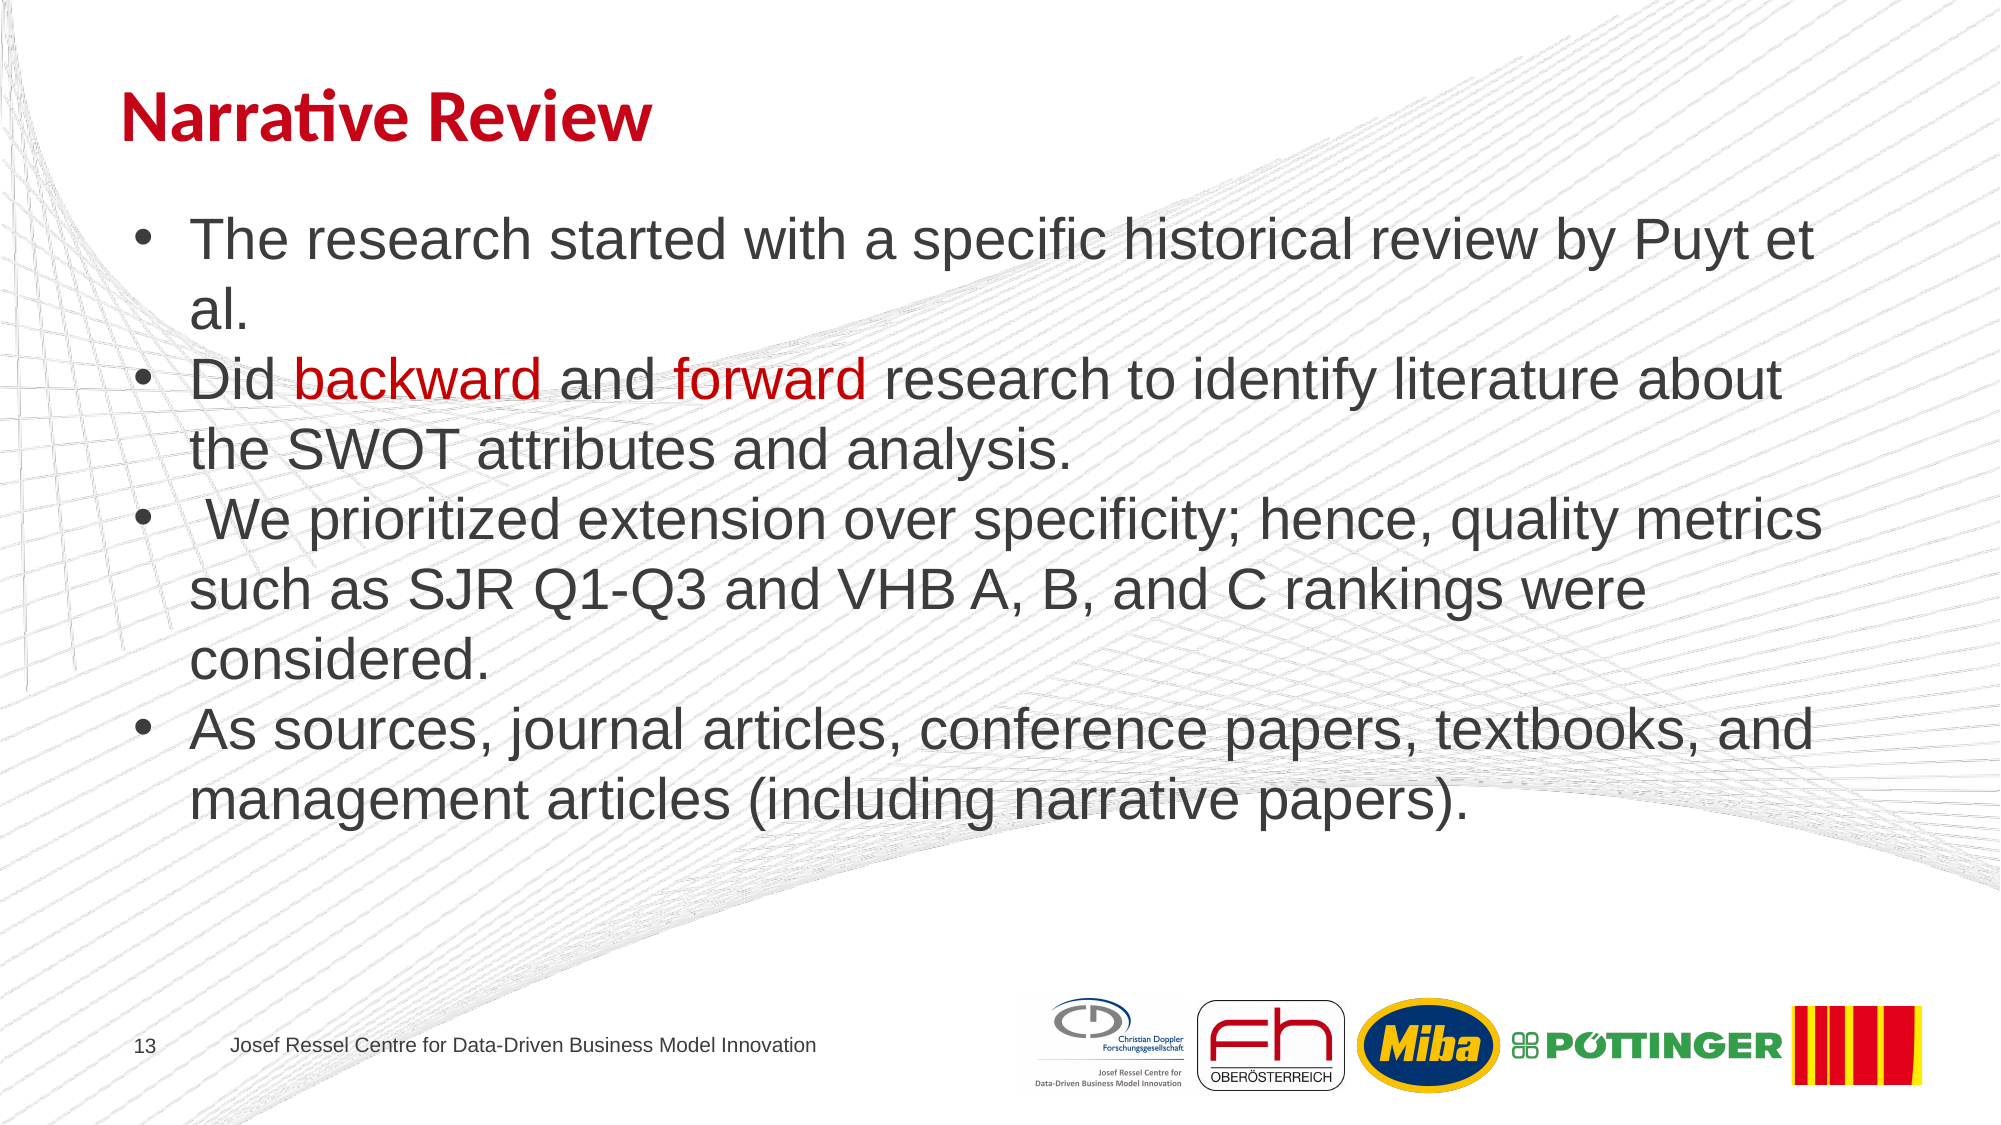

# Narrative Review
The research started with a specific historical review by Puyt et al.
Did backward and forward research to identify literature about the SWOT attributes and analysis.
 We prioritized extension over specificity; hence, quality metrics such as SJR Q1-Q3 and VHB A, B, and C rankings were considered.
As sources, journal articles, conference papers, textbooks, and management articles (including narrative papers).
13